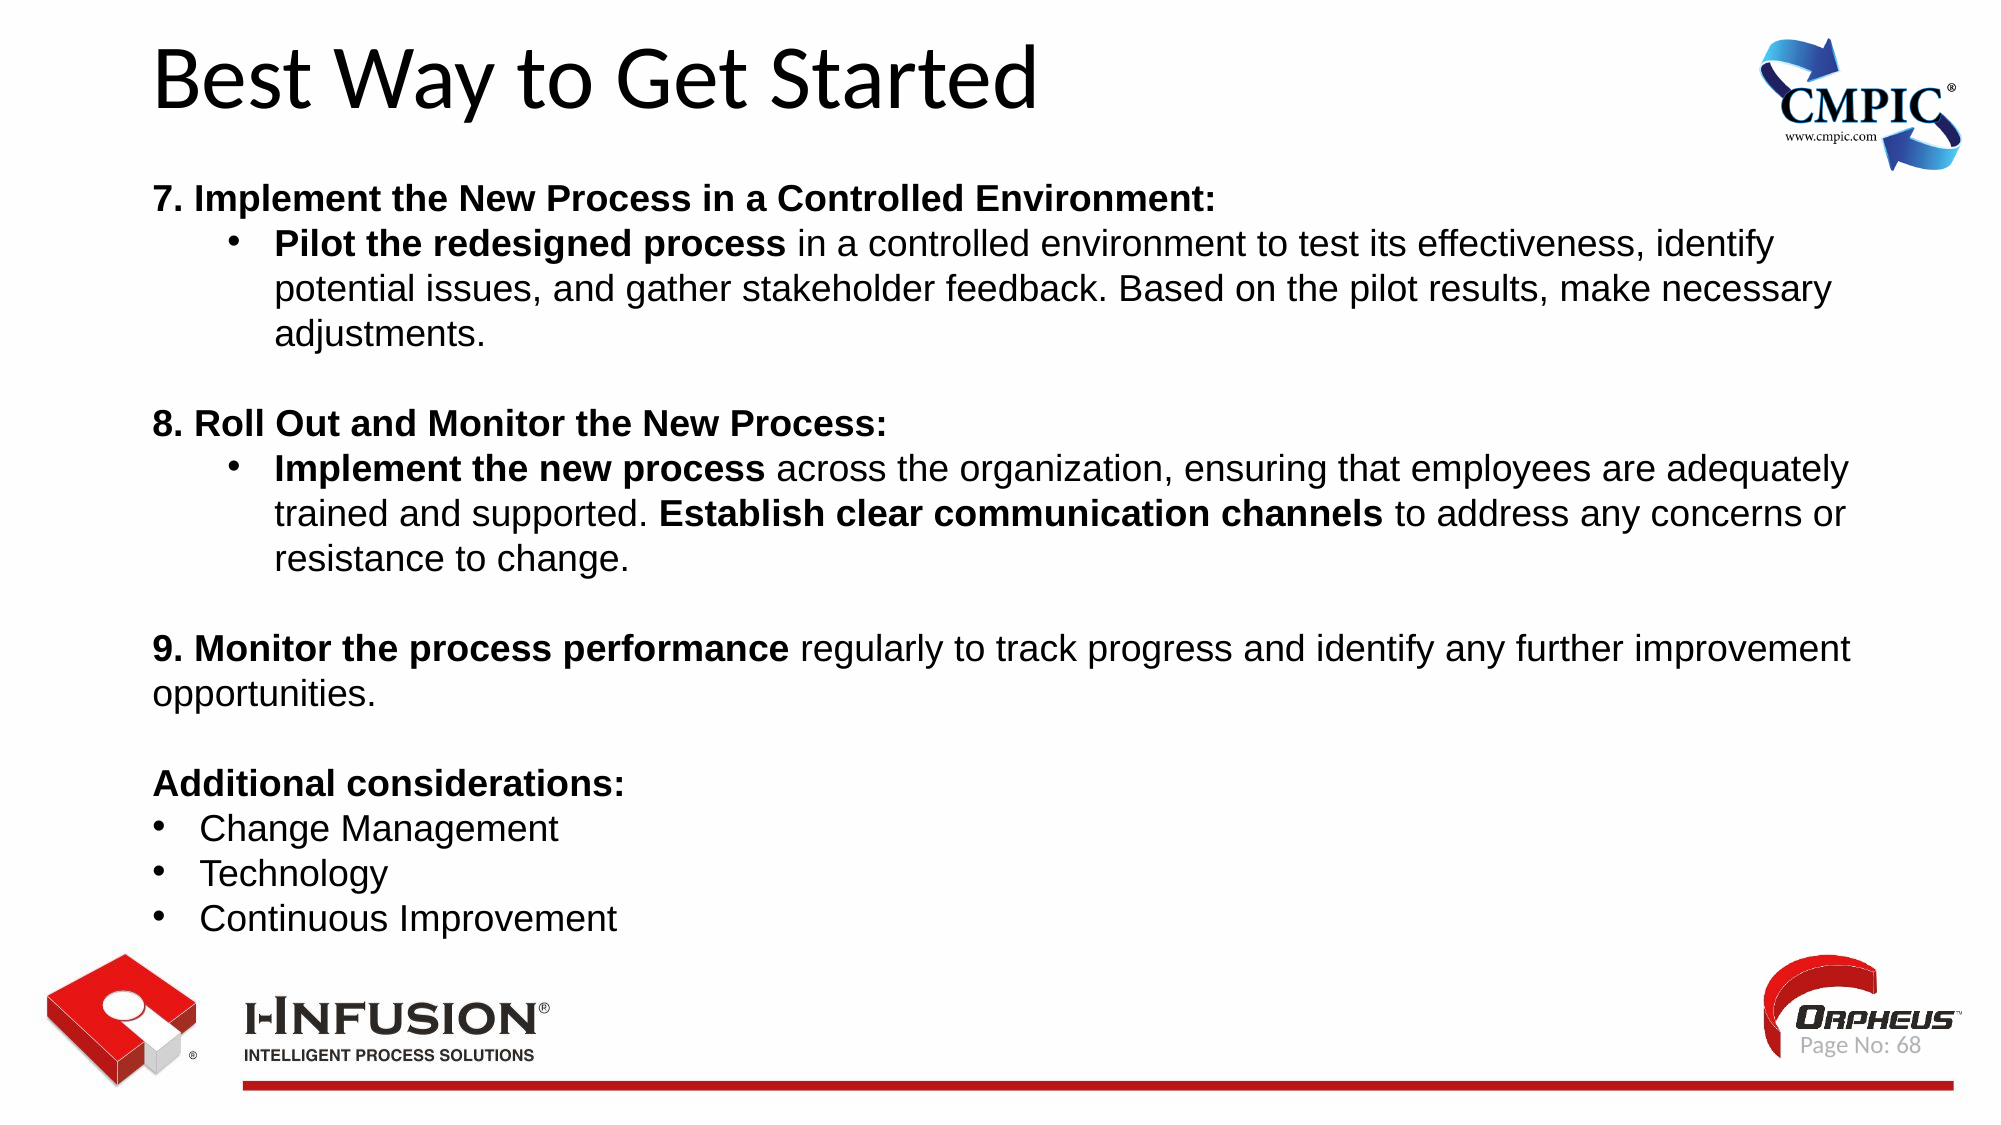

Best Way to Get Started
7. Implement the New Process in a Controlled Environment:
Pilot the redesigned process in a controlled environment to test its effectiveness, identify potential issues, and gather stakeholder feedback. Based on the pilot results, make necessary adjustments.

8. Roll Out and Monitor the New Process:
Implement the new process across the organization, ensuring that employees are adequately trained and supported. Establish clear communication channels to address any concerns or resistance to change.

9. Monitor the process performance regularly to track progress and identify any further improvement opportunities.

Additional considerations:
Change Management
Technology
Continuous Improvement

 Page No: 68